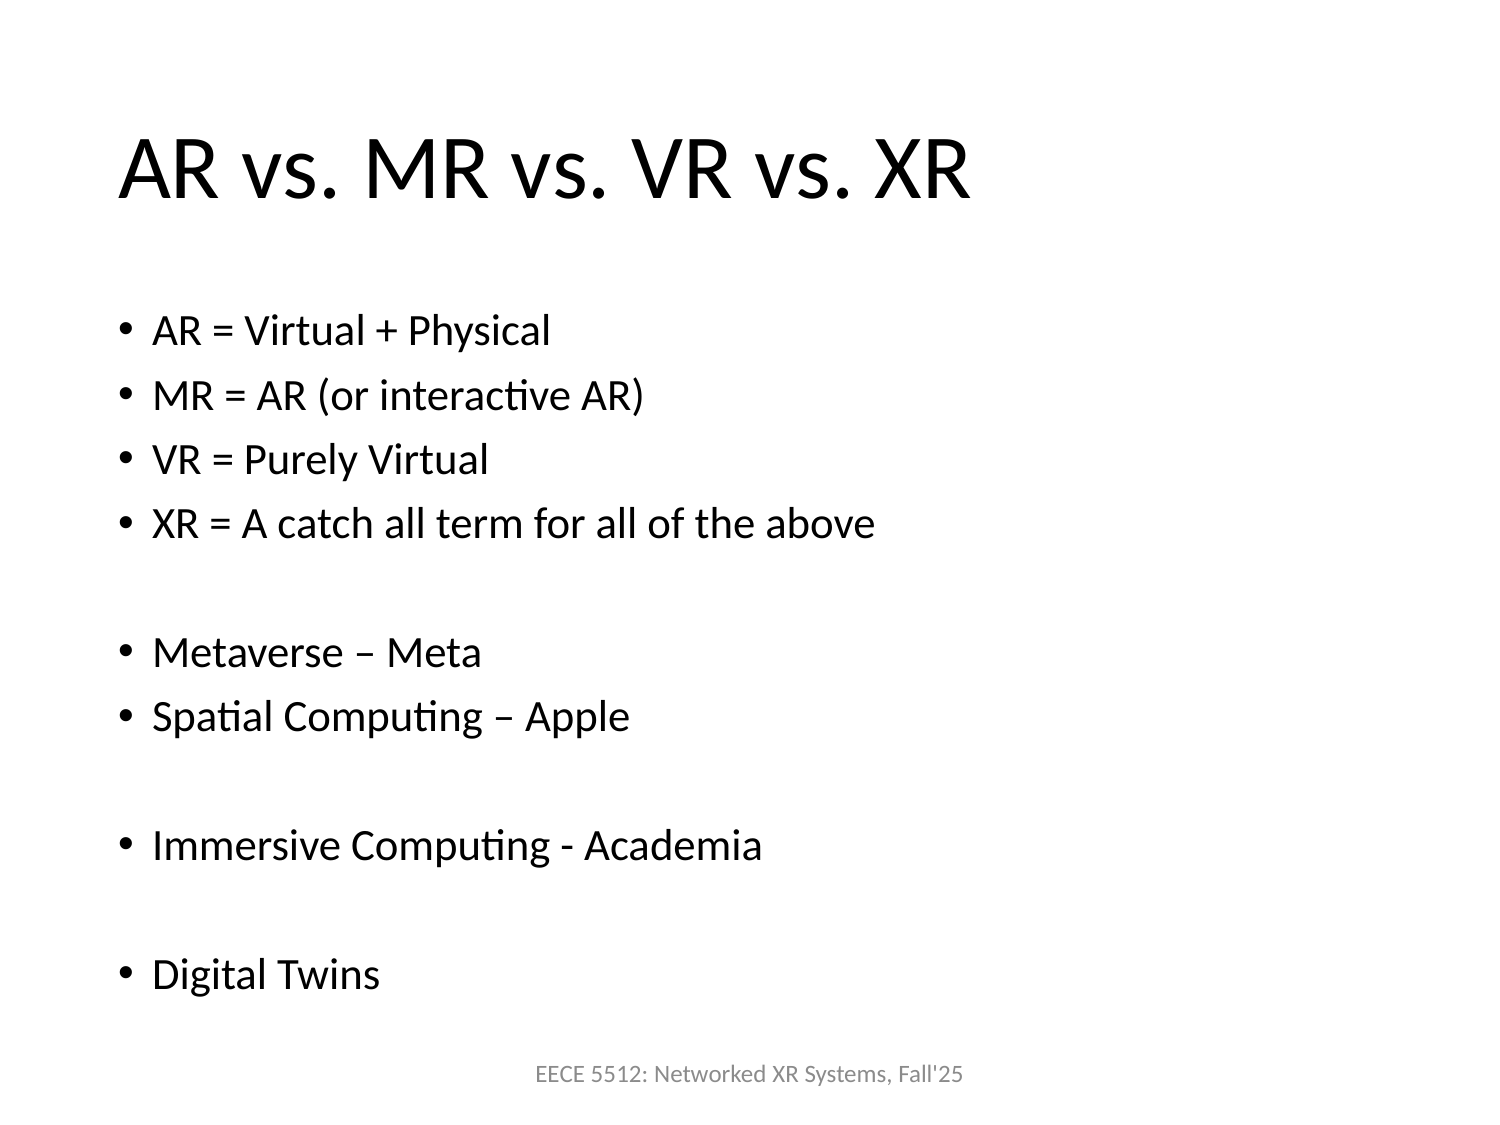

# AR vs. MR vs. VR vs. XR
AR = Virtual + Physical
MR = AR (or interactive AR)
VR = Purely Virtual
XR = A catch all term for all of the above

Metaverse – Meta
Spatial Computing – Apple

Immersive Computing - Academia

Digital Twins
EECE 5512: Networked XR Systems, Fall'25